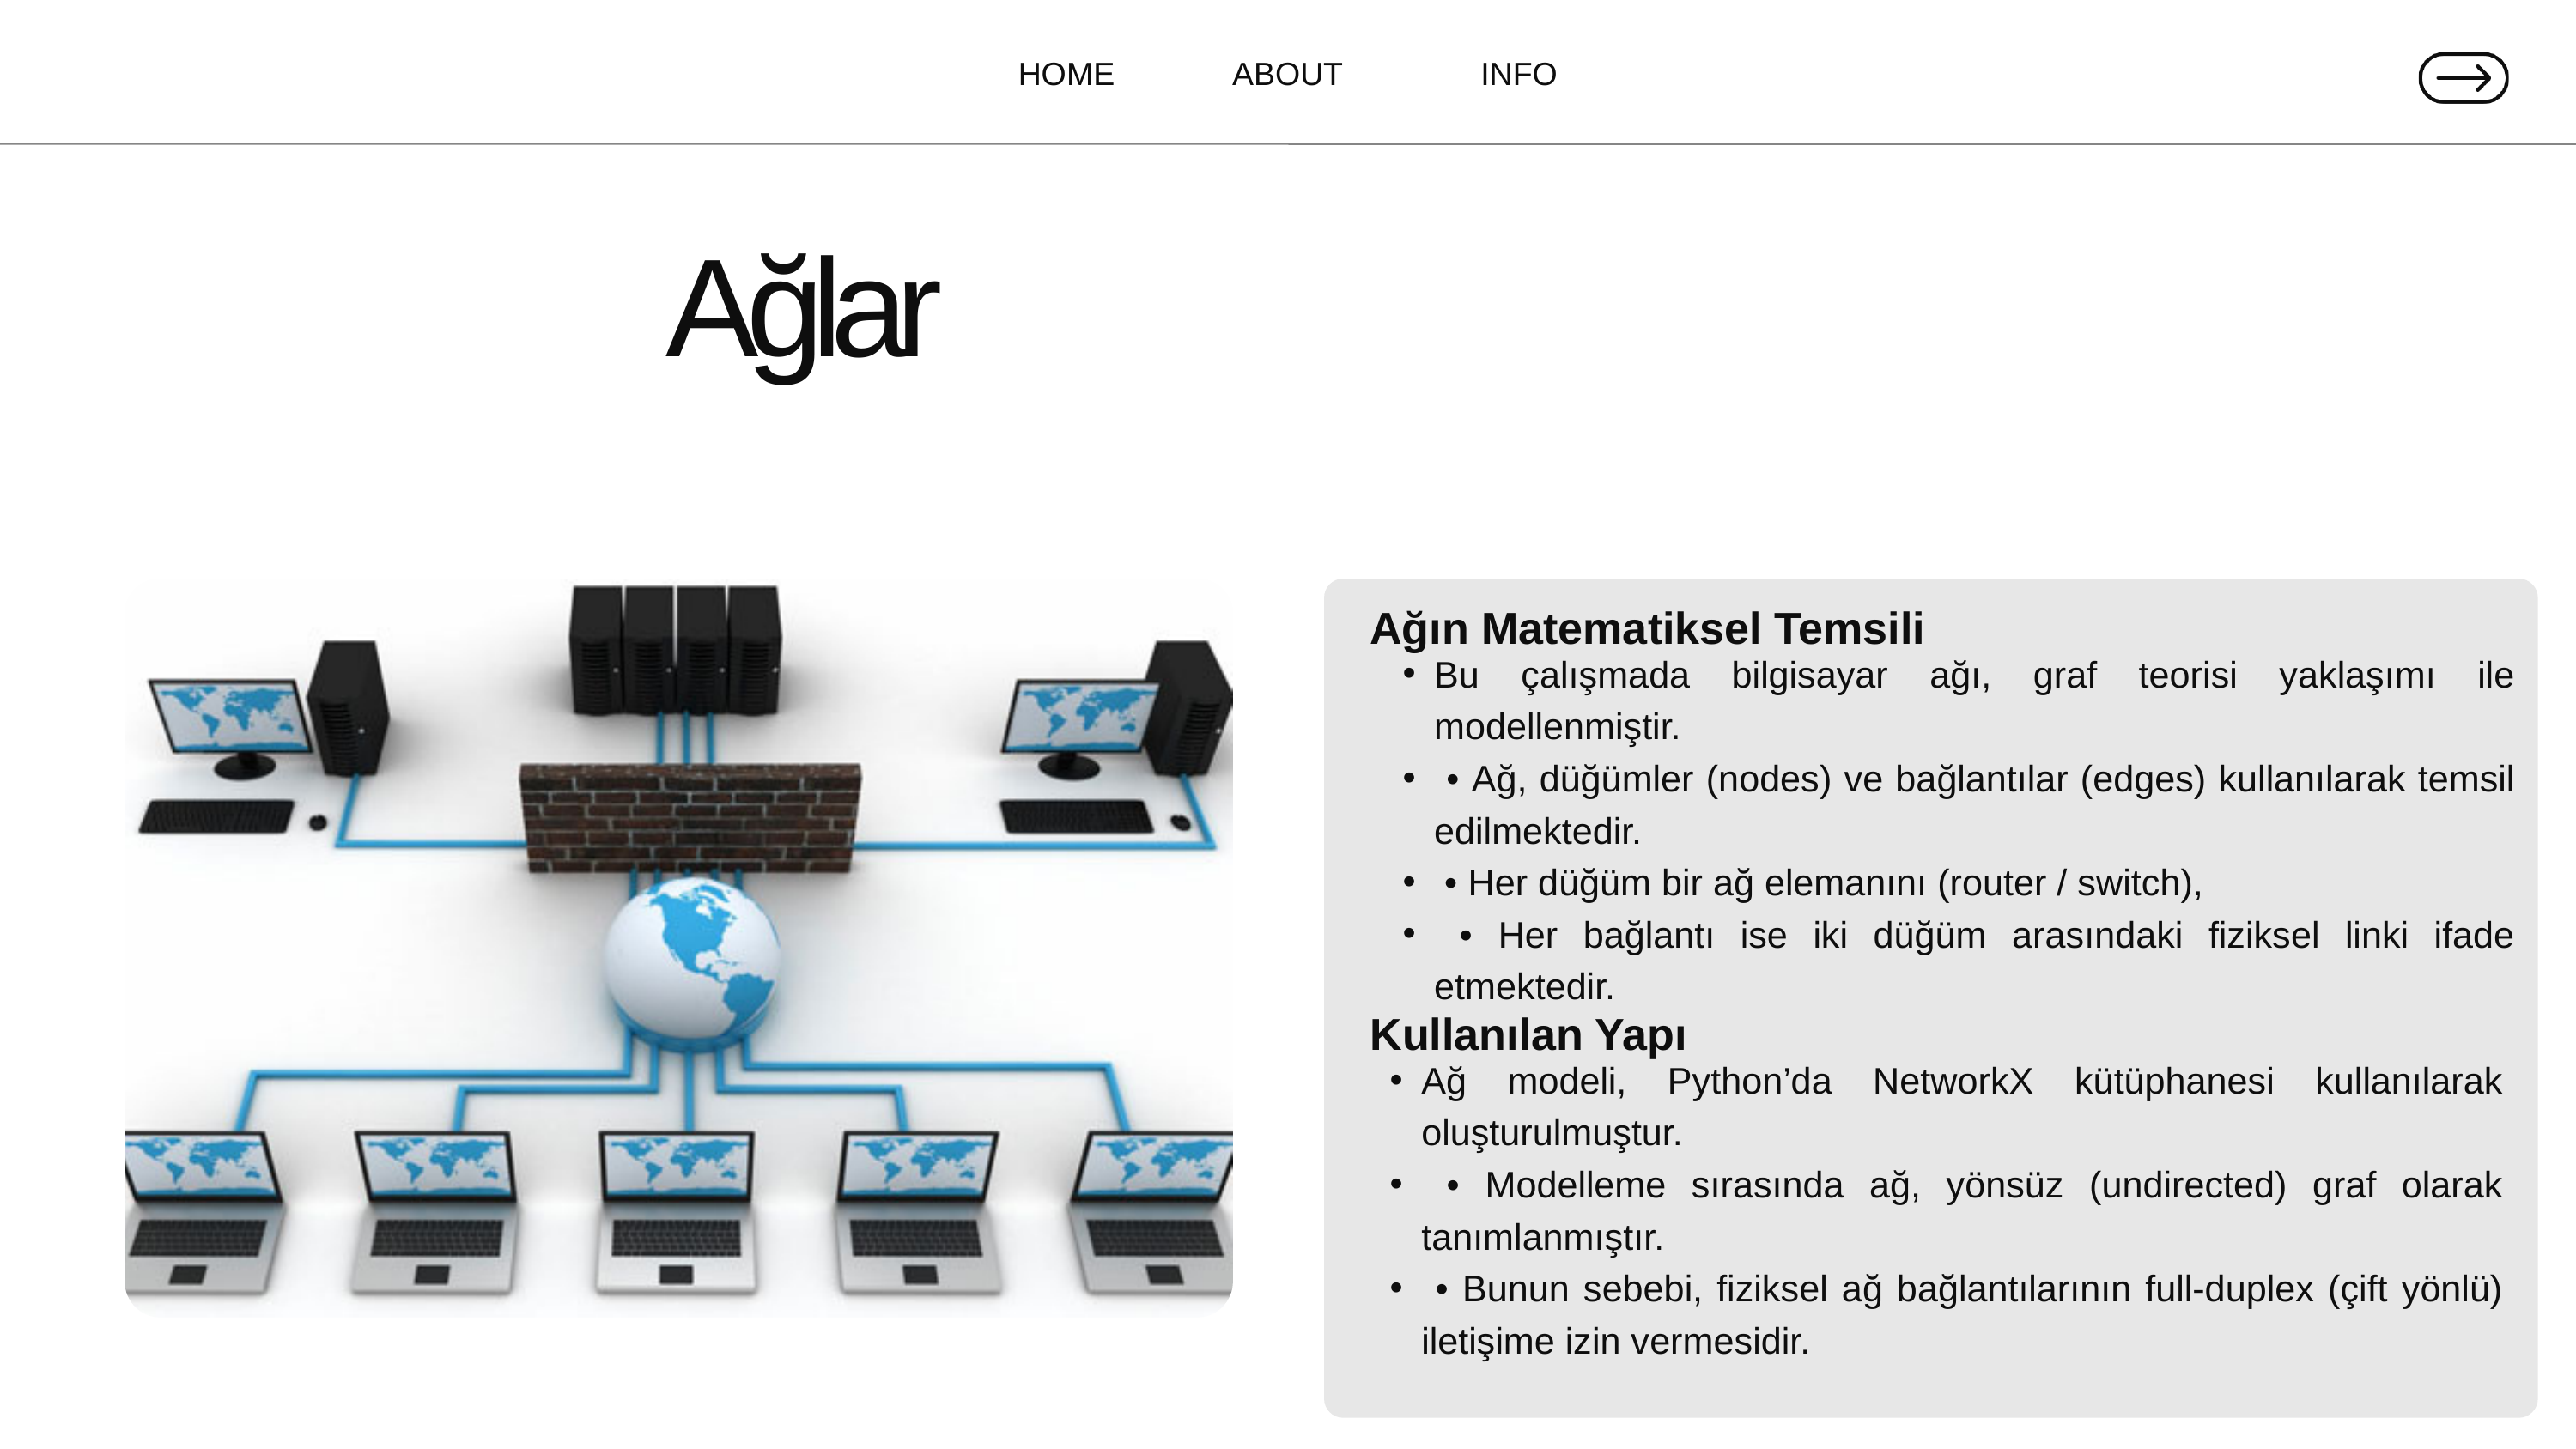

HOME
ABOUT
INFO

Ağlar

Ağın Matematiksel Temsili
Bu çalışmada bilgisayar ağı, graf teorisi yaklaşımı ile modellenmiştir.
 • Ağ, düğümler (nodes) ve bağlantılar (edges) kullanılarak temsil edilmektedir.
 • Her düğüm bir ağ elemanını (router / switch),
 • Her bağlantı ise iki düğüm arasındaki fiziksel linki ifade etmektedir.
Kullanılan Yapı
Ağ modeli, Python’da NetworkX kütüphanesi kullanılarak oluşturulmuştur.
 • Modelleme sırasında ağ, yönsüz (undirected) graf olarak tanımlanmıştır.
 • Bunun sebebi, fiziksel ağ bağlantılarının full-duplex (çift yönlü) iletişime izin vermesidir.